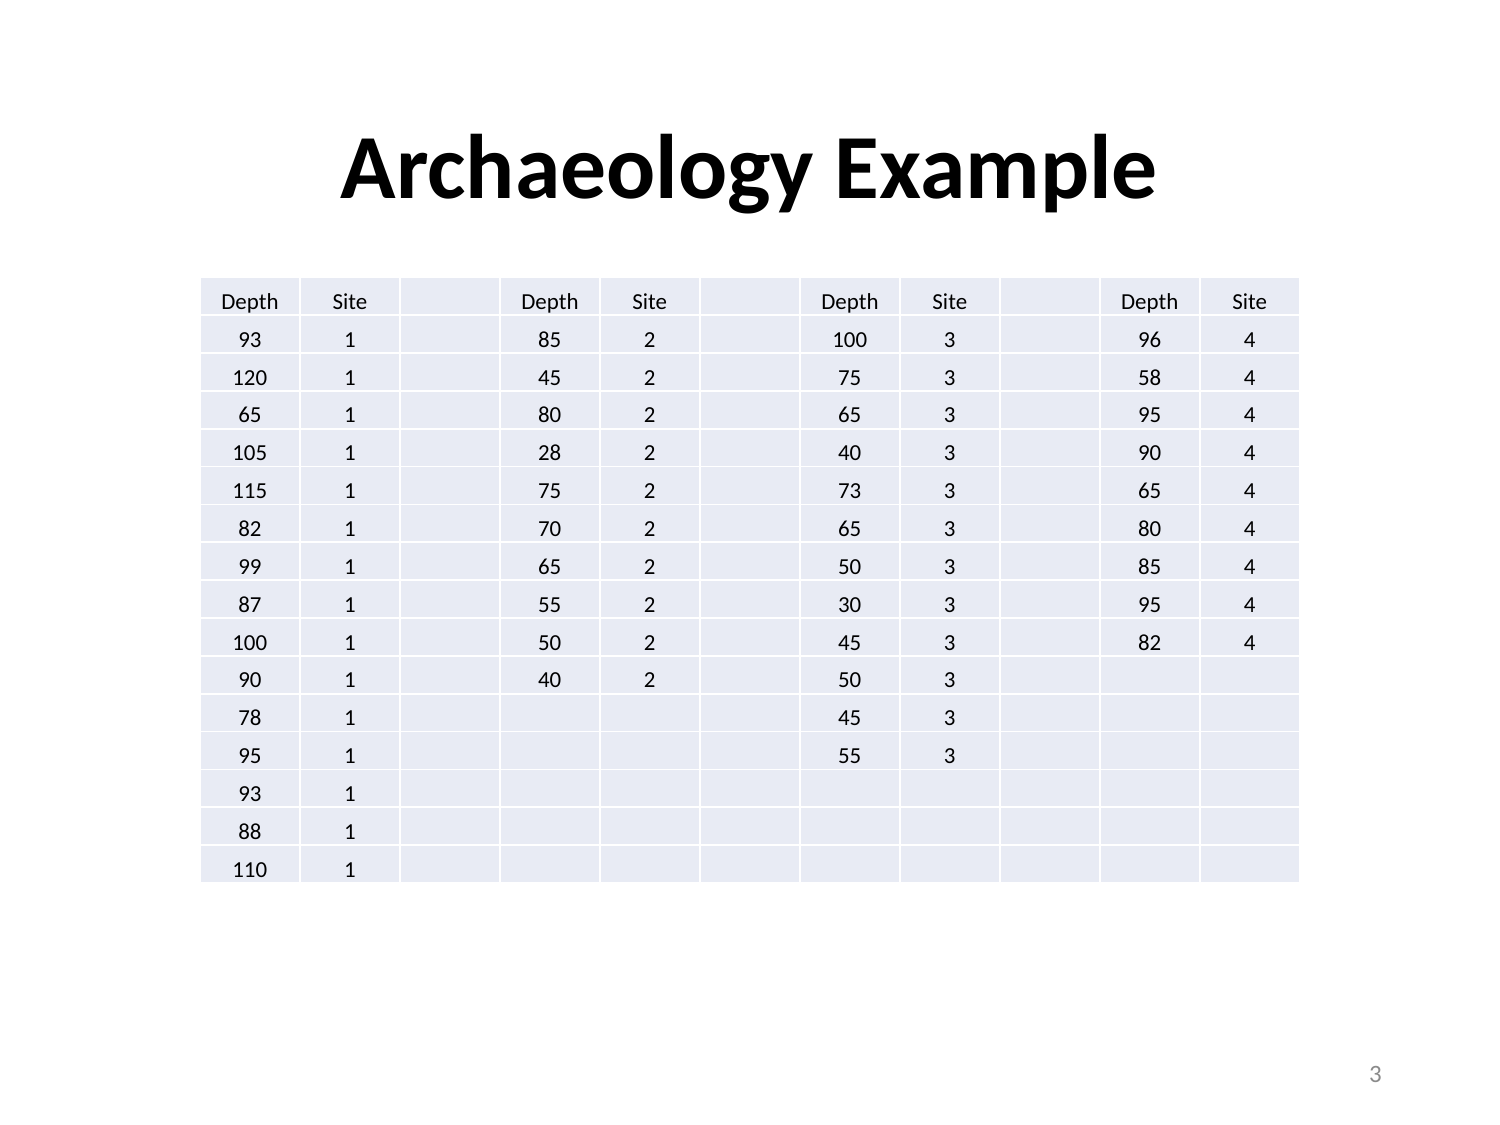

# Archaeology Example
| Depth | Site |  | Depth | Site |  | Depth | Site |  | Depth | Site |
| --- | --- | --- | --- | --- | --- | --- | --- | --- | --- | --- |
| 93 | 1 |  | 85 | 2 |  | 100 | 3 |  | 96 | 4 |
| 120 | 1 |  | 45 | 2 |  | 75 | 3 |  | 58 | 4 |
| 65 | 1 |  | 80 | 2 |  | 65 | 3 |  | 95 | 4 |
| 105 | 1 |  | 28 | 2 |  | 40 | 3 |  | 90 | 4 |
| 115 | 1 |  | 75 | 2 |  | 73 | 3 |  | 65 | 4 |
| 82 | 1 |  | 70 | 2 |  | 65 | 3 |  | 80 | 4 |
| 99 | 1 |  | 65 | 2 |  | 50 | 3 |  | 85 | 4 |
| 87 | 1 |  | 55 | 2 |  | 30 | 3 |  | 95 | 4 |
| 100 | 1 |  | 50 | 2 |  | 45 | 3 |  | 82 | 4 |
| 90 | 1 |  | 40 | 2 |  | 50 | 3 |  |  |  |
| 78 | 1 |  |  |  |  | 45 | 3 |  |  |  |
| 95 | 1 |  |  |  |  | 55 | 3 |  |  |  |
| 93 | 1 |  |  |  |  |  |  |  |  |  |
| 88 | 1 |  |  |  |  |  |  |  |  |  |
| 110 | 1 |  |  |  |  |  |  |  |  |  |
3